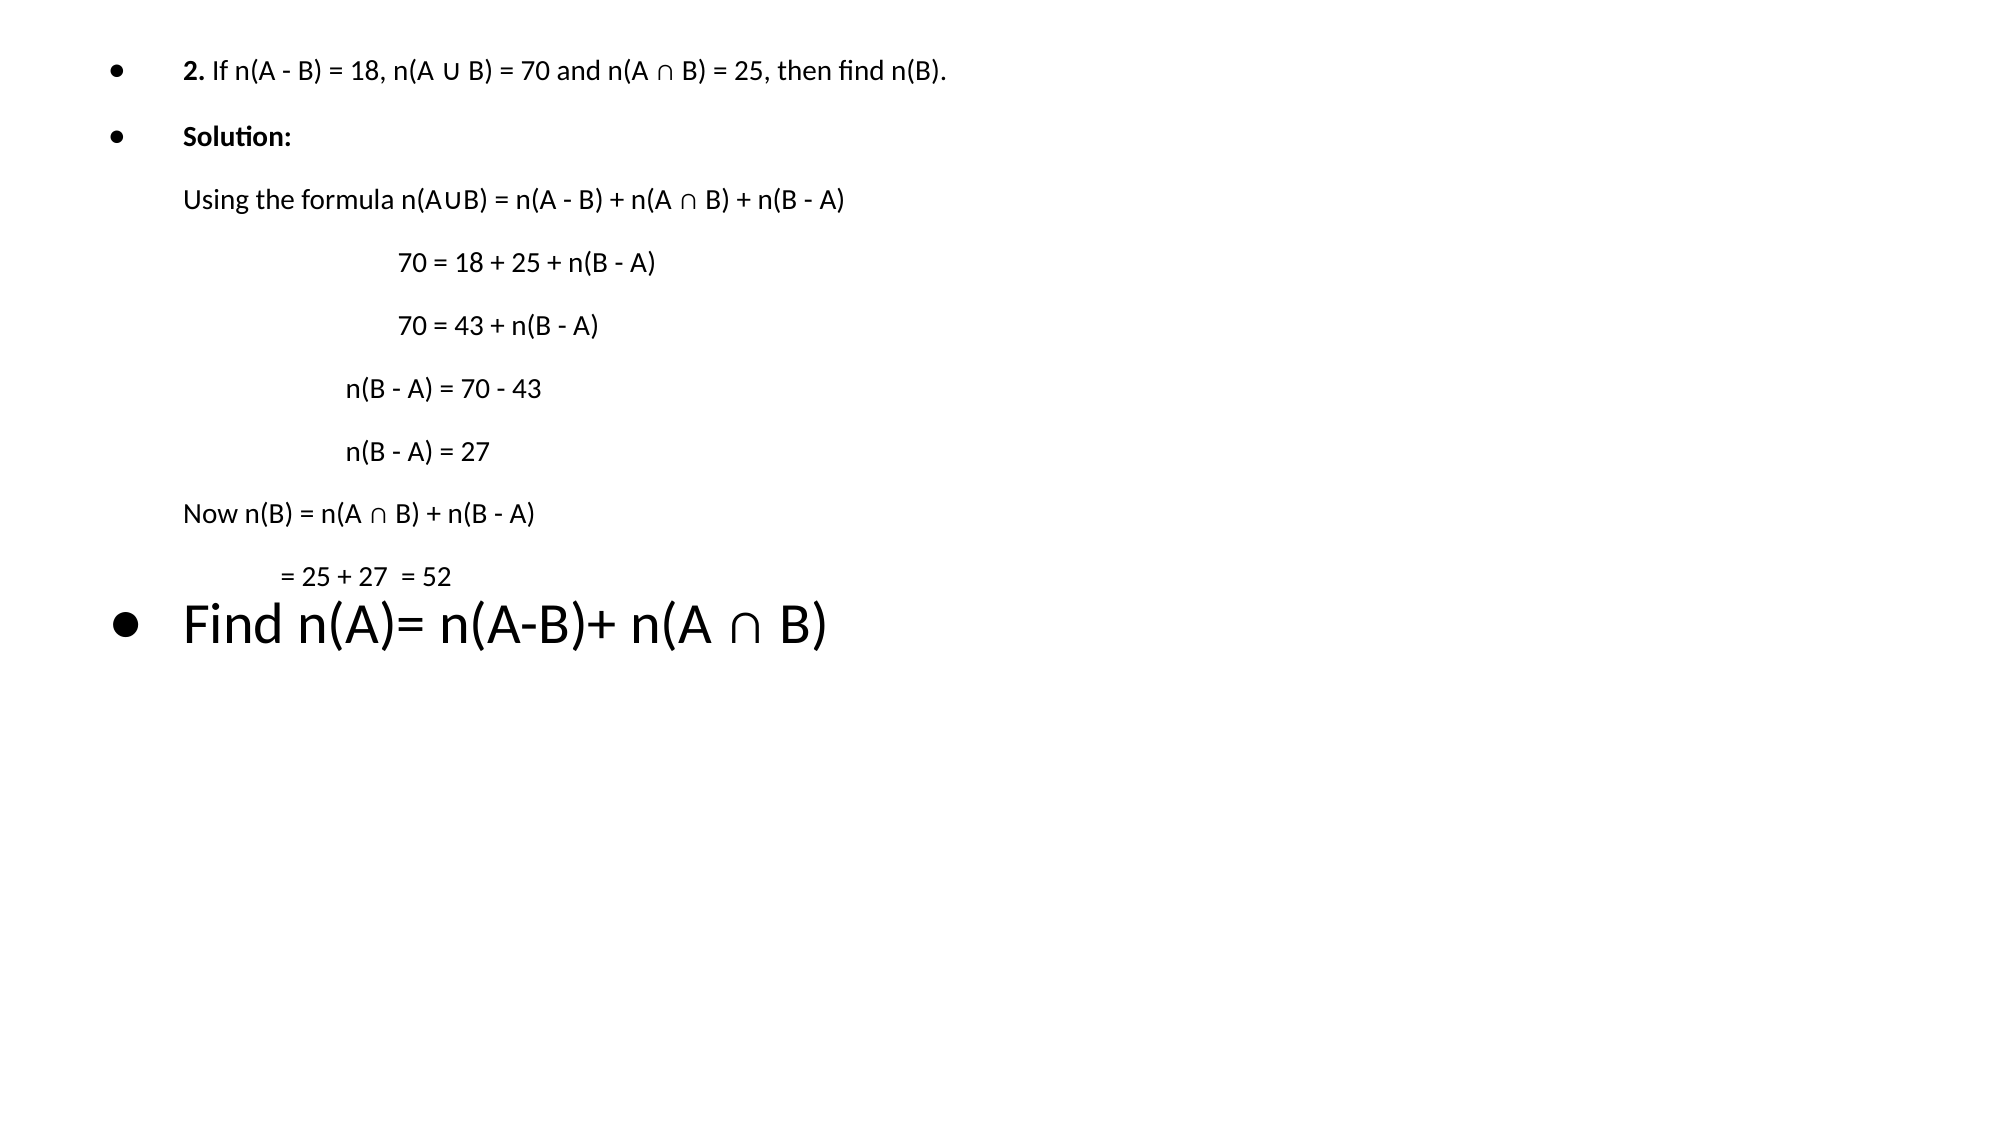

2. If n(A - B) = 18, n(A ∪ B) = 70 and n(A ∩ B) = 25, then find n(B).
Solution: 
Using the formula n(A∪B) = n(A - B) + n(A ∩ B) + n(B - A) 
                                 70 = 18 + 25 + n(B - A) 
                                 70 = 43 + n(B - A) 
                         n(B - A) = 70 - 43 
                         n(B - A) = 27 
Now n(B) = n(A ∩ B) + n(B - A) 
               = 25 + 27  = 52
Find n(A)= n(A-B)+ n(A ∩ B)